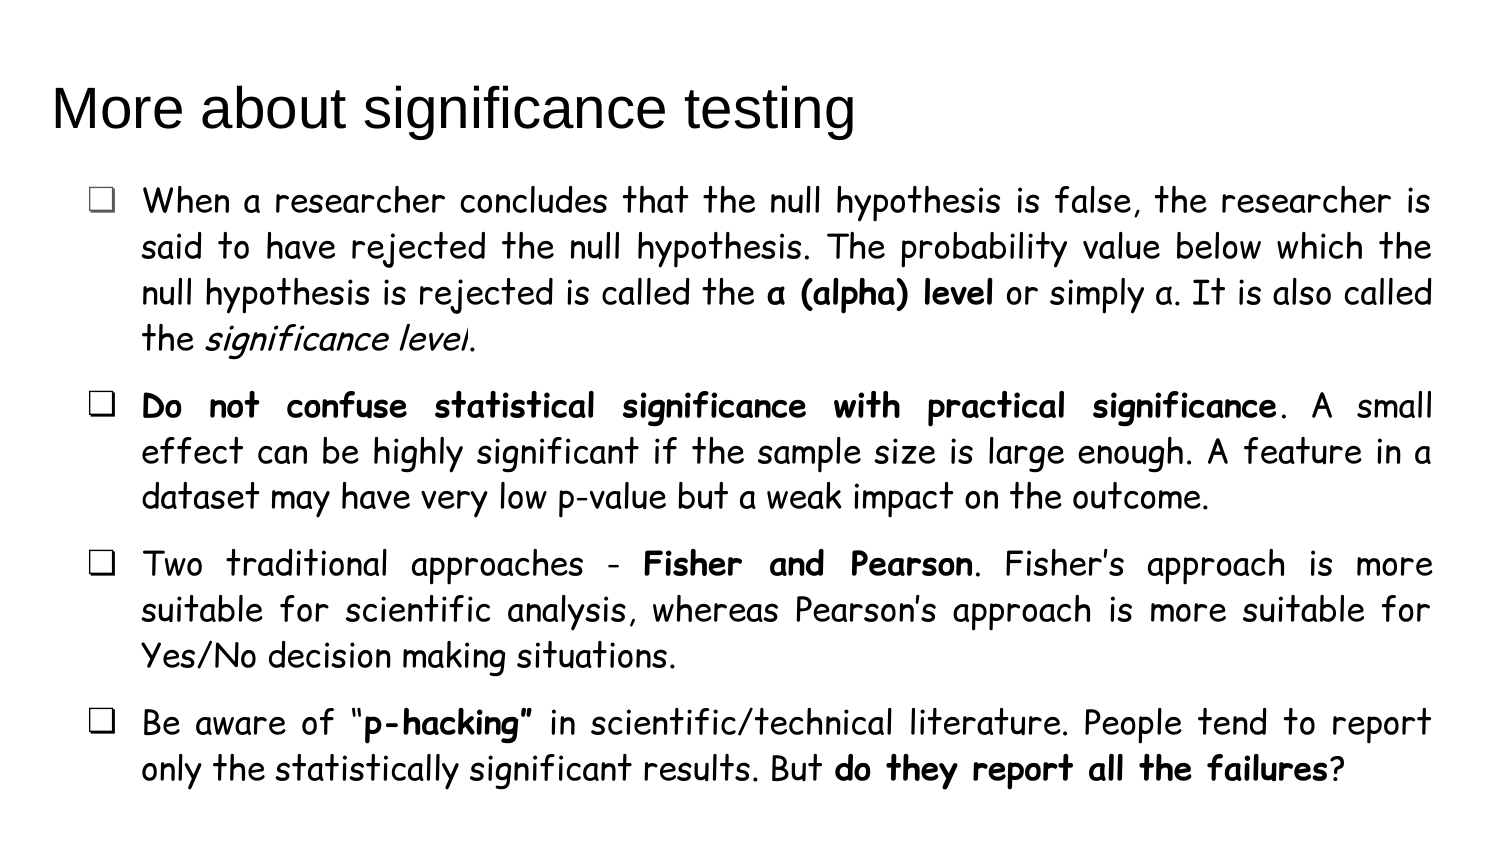

# More about significance testing
When a researcher concludes that the null hypothesis is false, the researcher is said to have rejected the null hypothesis. The probability value below which the null hypothesis is rejected is called the α (alpha) level or simply α. It is also called the significance level.
Do not confuse statistical significance with practical significance. A small effect can be highly significant if the sample size is large enough. A feature in a dataset may have very low p-value but a weak impact on the outcome.
Two traditional approaches - Fisher and Pearson. Fisher’s approach is more suitable for scientific analysis, whereas Pearson’s approach is more suitable for Yes/No decision making situations.
Be aware of “p-hacking” in scientific/technical literature. People tend to report only the statistically significant results. But do they report all the failures?